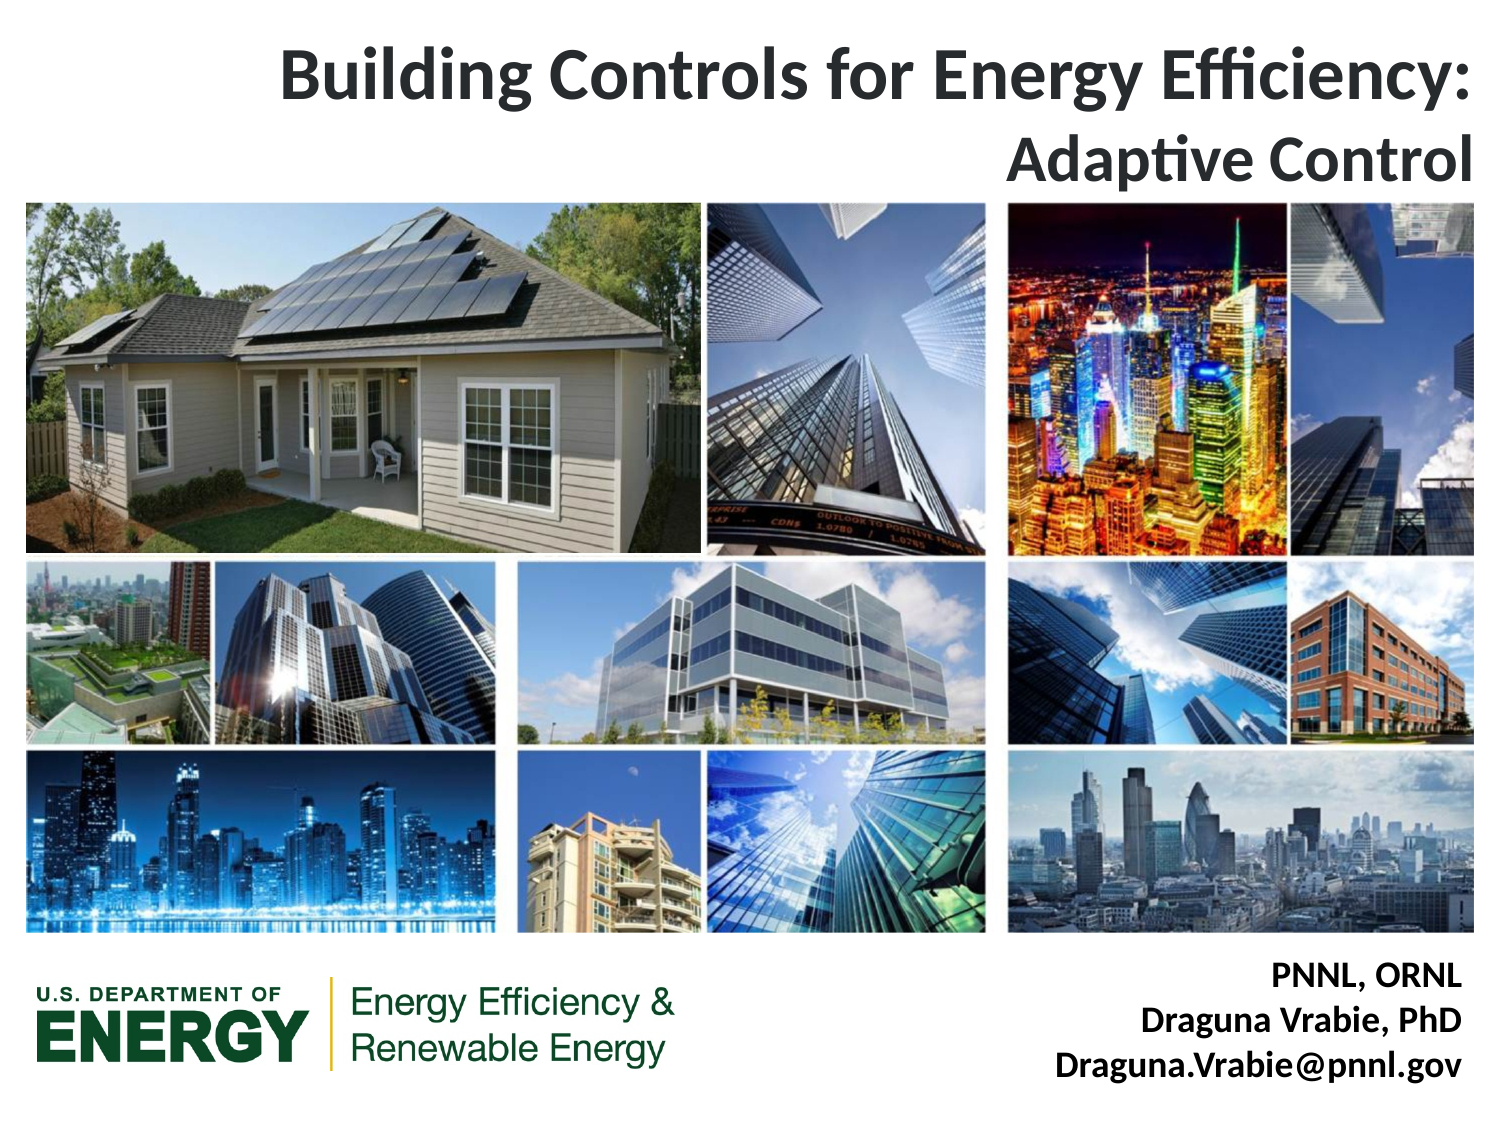

Building Controls for Energy Efficiency:
Adaptive Control

PNNL, ORNL
Draguna Vrabie, PhD
Draguna.Vrabie@pnnl.gov